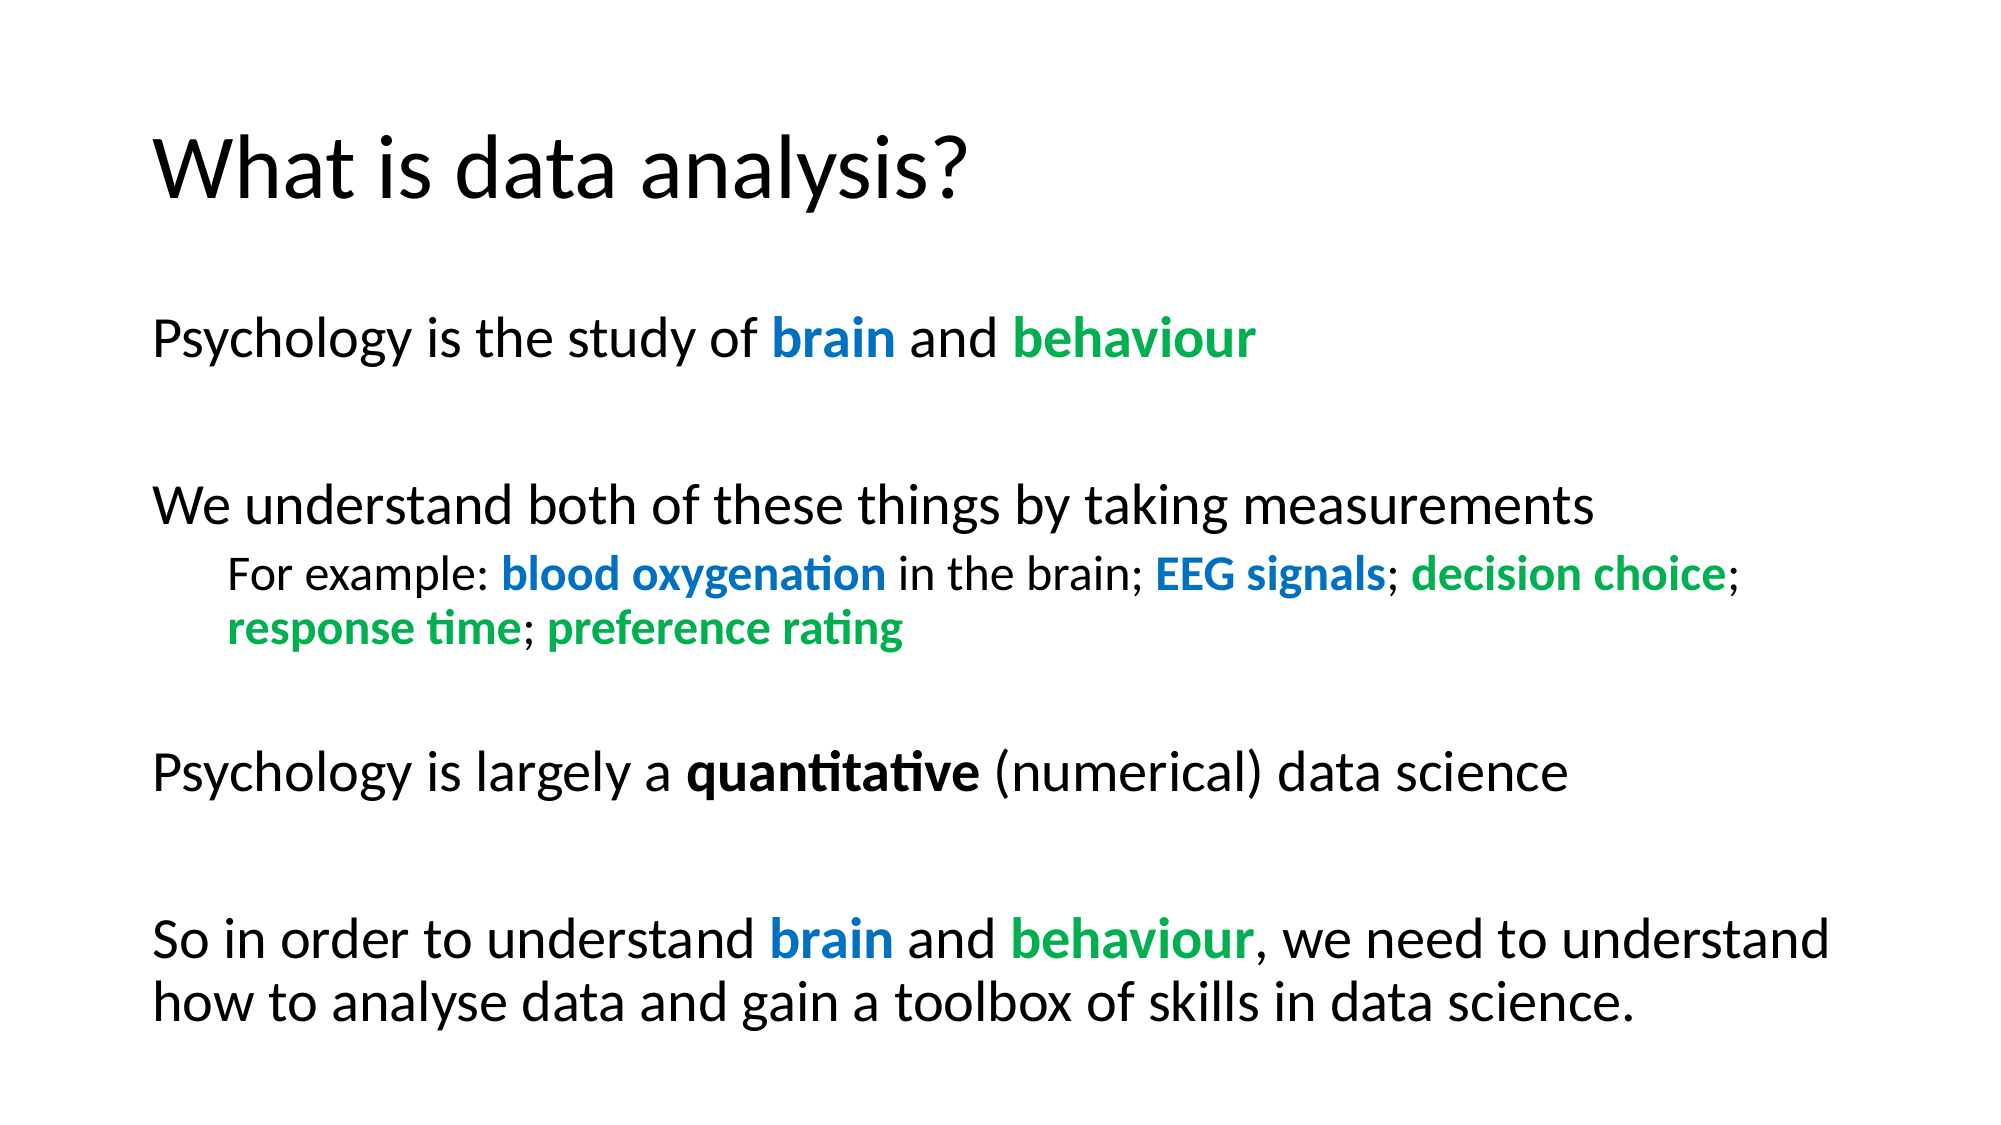

# What is data analysis?
Psychology is the study of brain and behaviour

We understand both of these things by taking measurements
For example: blood oxygenation in the brain; EEG signals; decision choice; response time; preference rating

Psychology is largely a quantitative (numerical) data science

So in order to understand brain and behaviour, we need to understand how to analyse data and gain a toolbox of skills in data science.